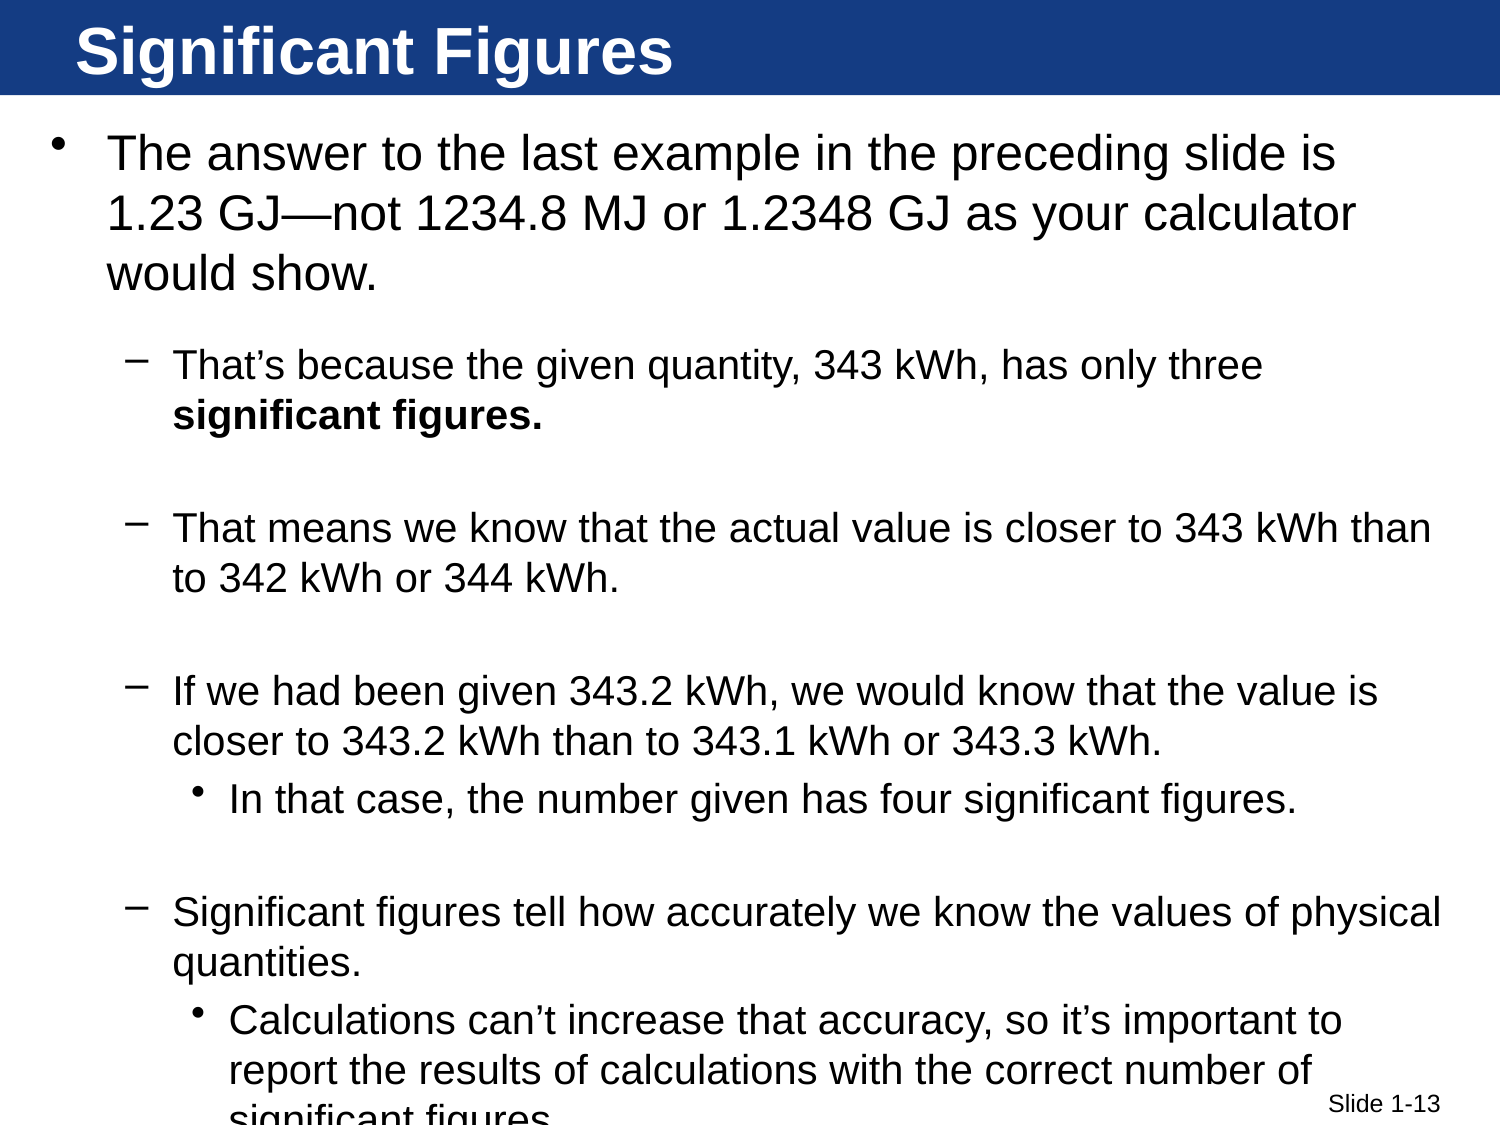

# Significant Figures
The answer to the last example in the preceding slide is 1.23 GJ—not 1234.8 MJ or 1.2348 GJ as your calculator would show.

That’s because the given quantity, 343 kWh, has only three significant figures.

That means we know that the actual value is closer to 343 kWh than to 342 kWh or 344 kWh.

If we had been given 343.2 kWh, we would know that the value is closer to 343.2 kWh than to 343.1 kWh or 343.3 kWh.
In that case, the number given has four significant figures.

Significant figures tell how accurately we know the values of physical quantities.
Calculations can’t increase that accuracy, so it’s important to report the results of calculations with the correct number of significant figures.